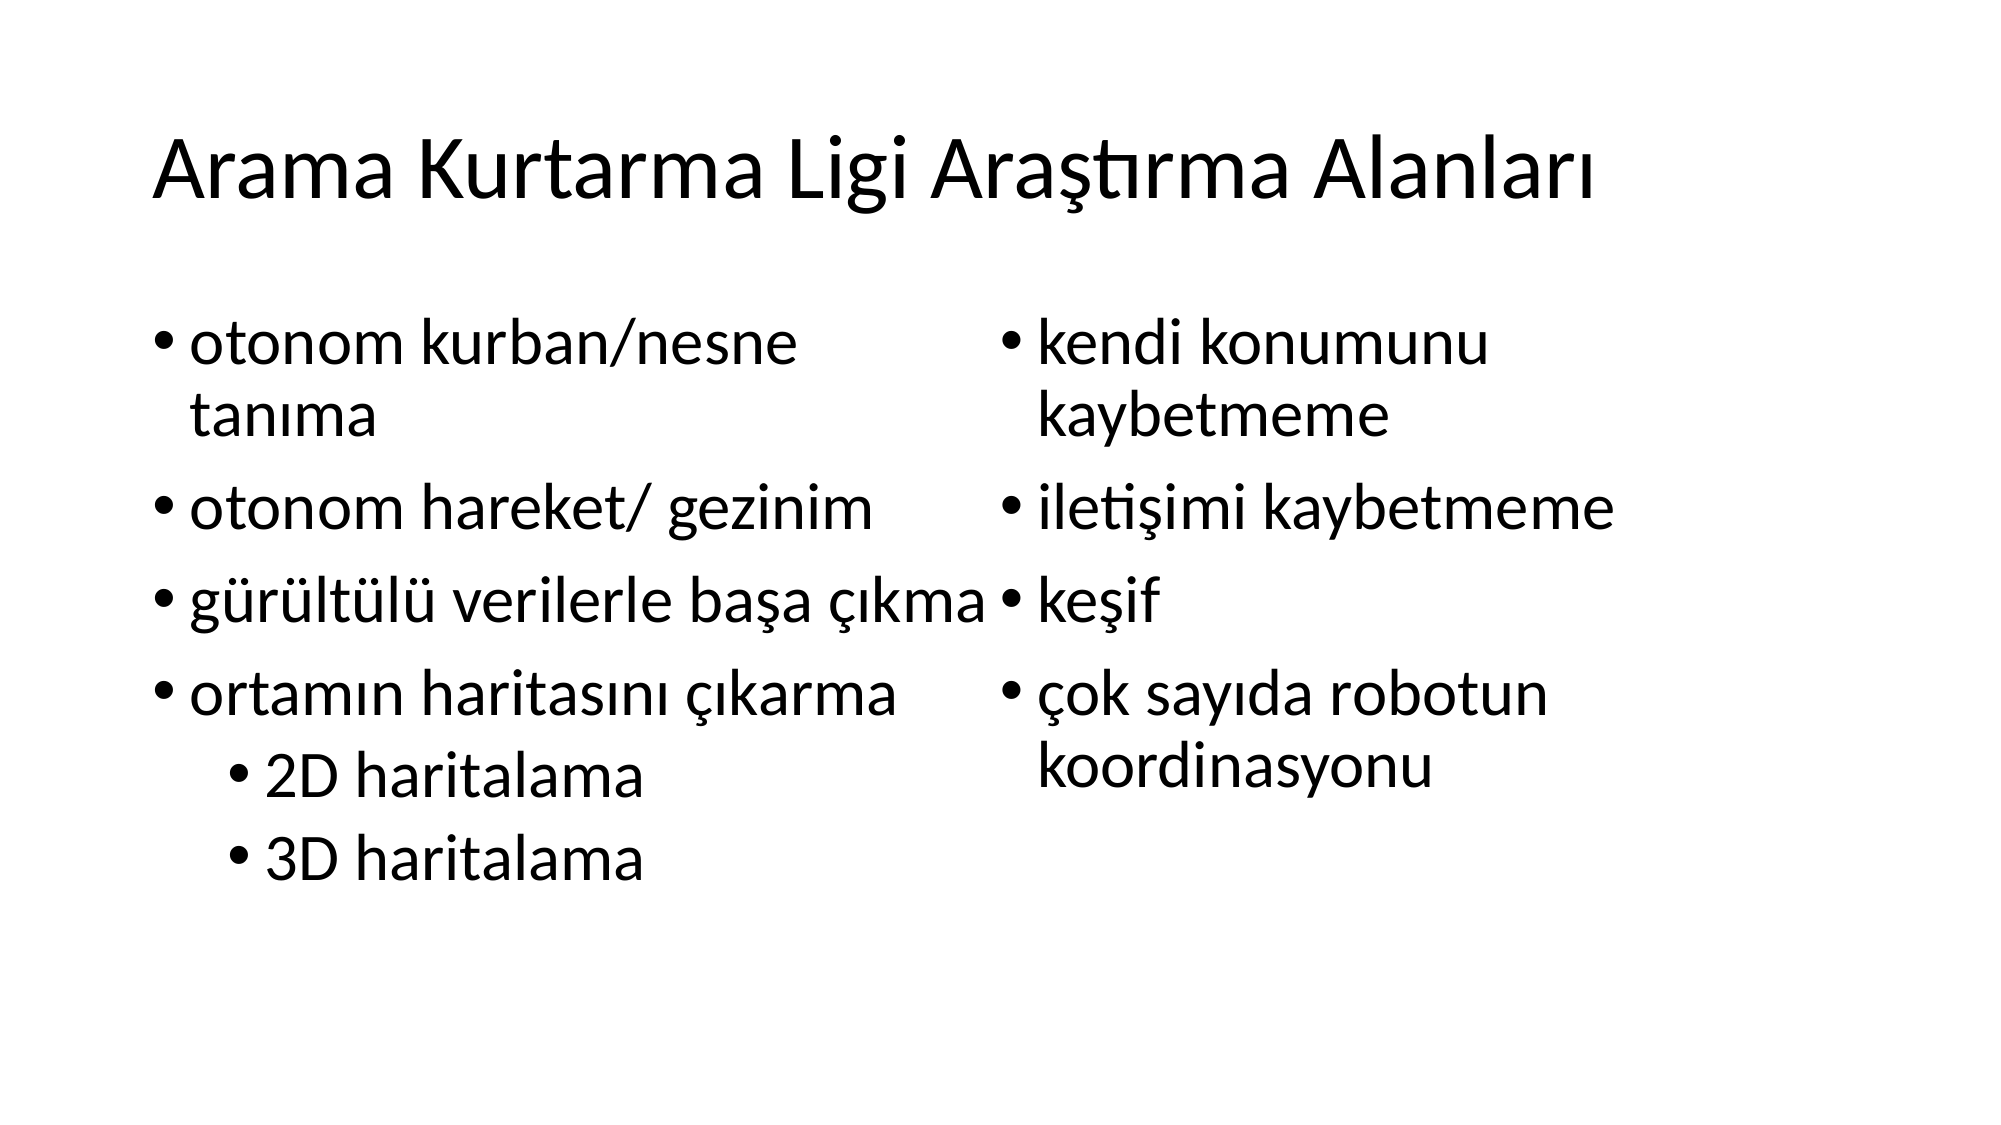

# Arama Kurtarma Ligi Araştırma Alanları
otonom kurban/nesne tanıma
otonom hareket/ gezinim
gürültülü verilerle başa çıkma
ortamın haritasını çıkarma
2D haritalama
3D haritalama

kendi konumunu kaybetmeme
iletişimi kaybetmeme
keşif
çok sayıda robotun koordinasyonu